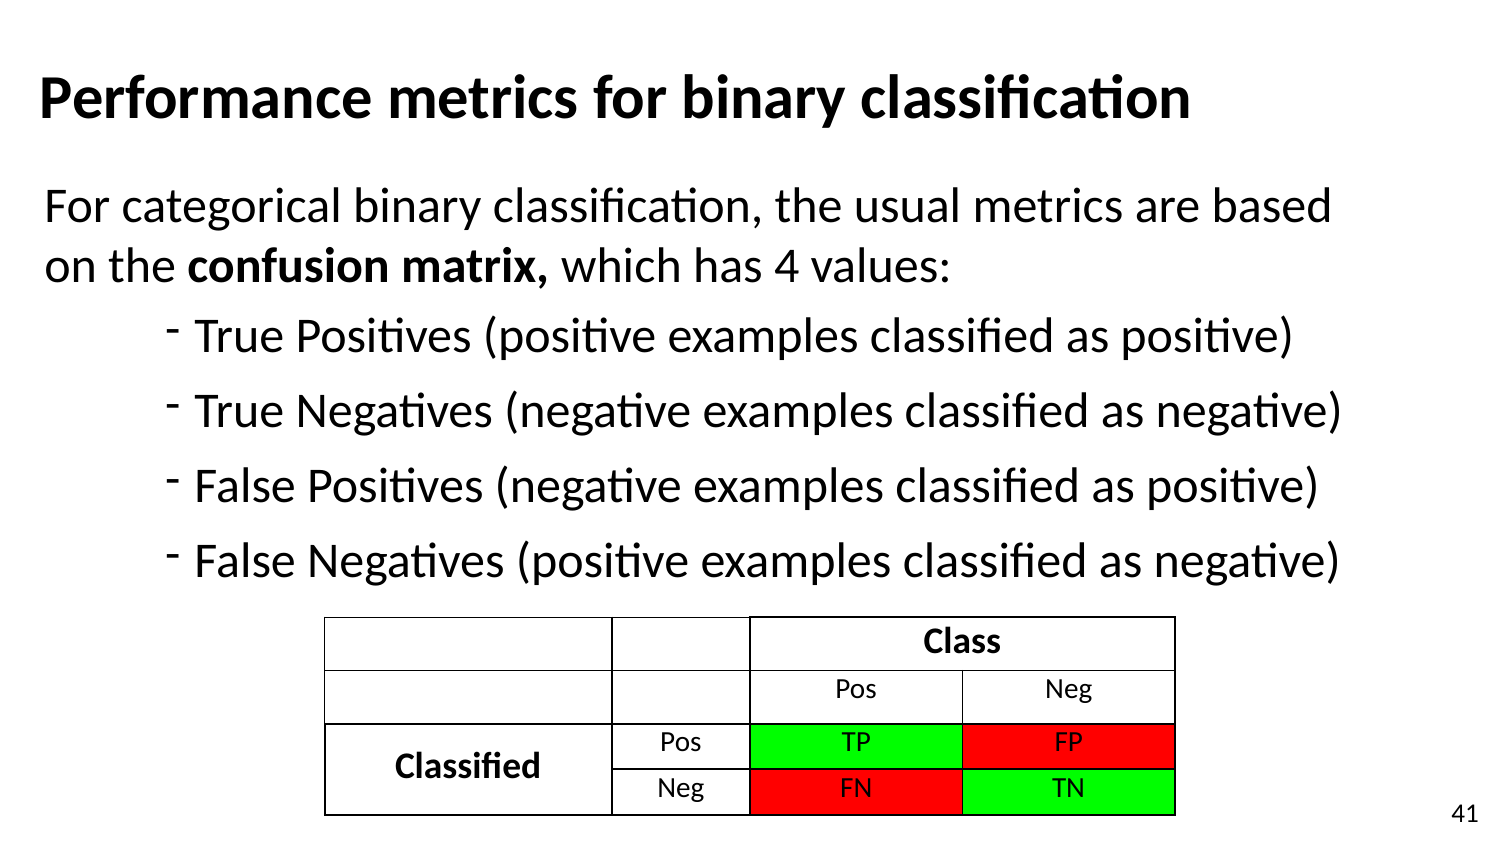

# Performance metrics for binary classification
For categorical binary classification, the usual metrics are based on the confusion matrix, which has 4 values:
True Positives (positive examples classified as positive)
True Negatives (negative examples classified as negative)
False Positives (negative examples classified as positive)
False Negatives (positive examples classified as negative)
|  |  | Class |  |
| --- | --- | --- | --- |
|  |  | Pos | Neg |
| Classified | Pos | TP | FP |
|  | Neg | FN | TN |
41